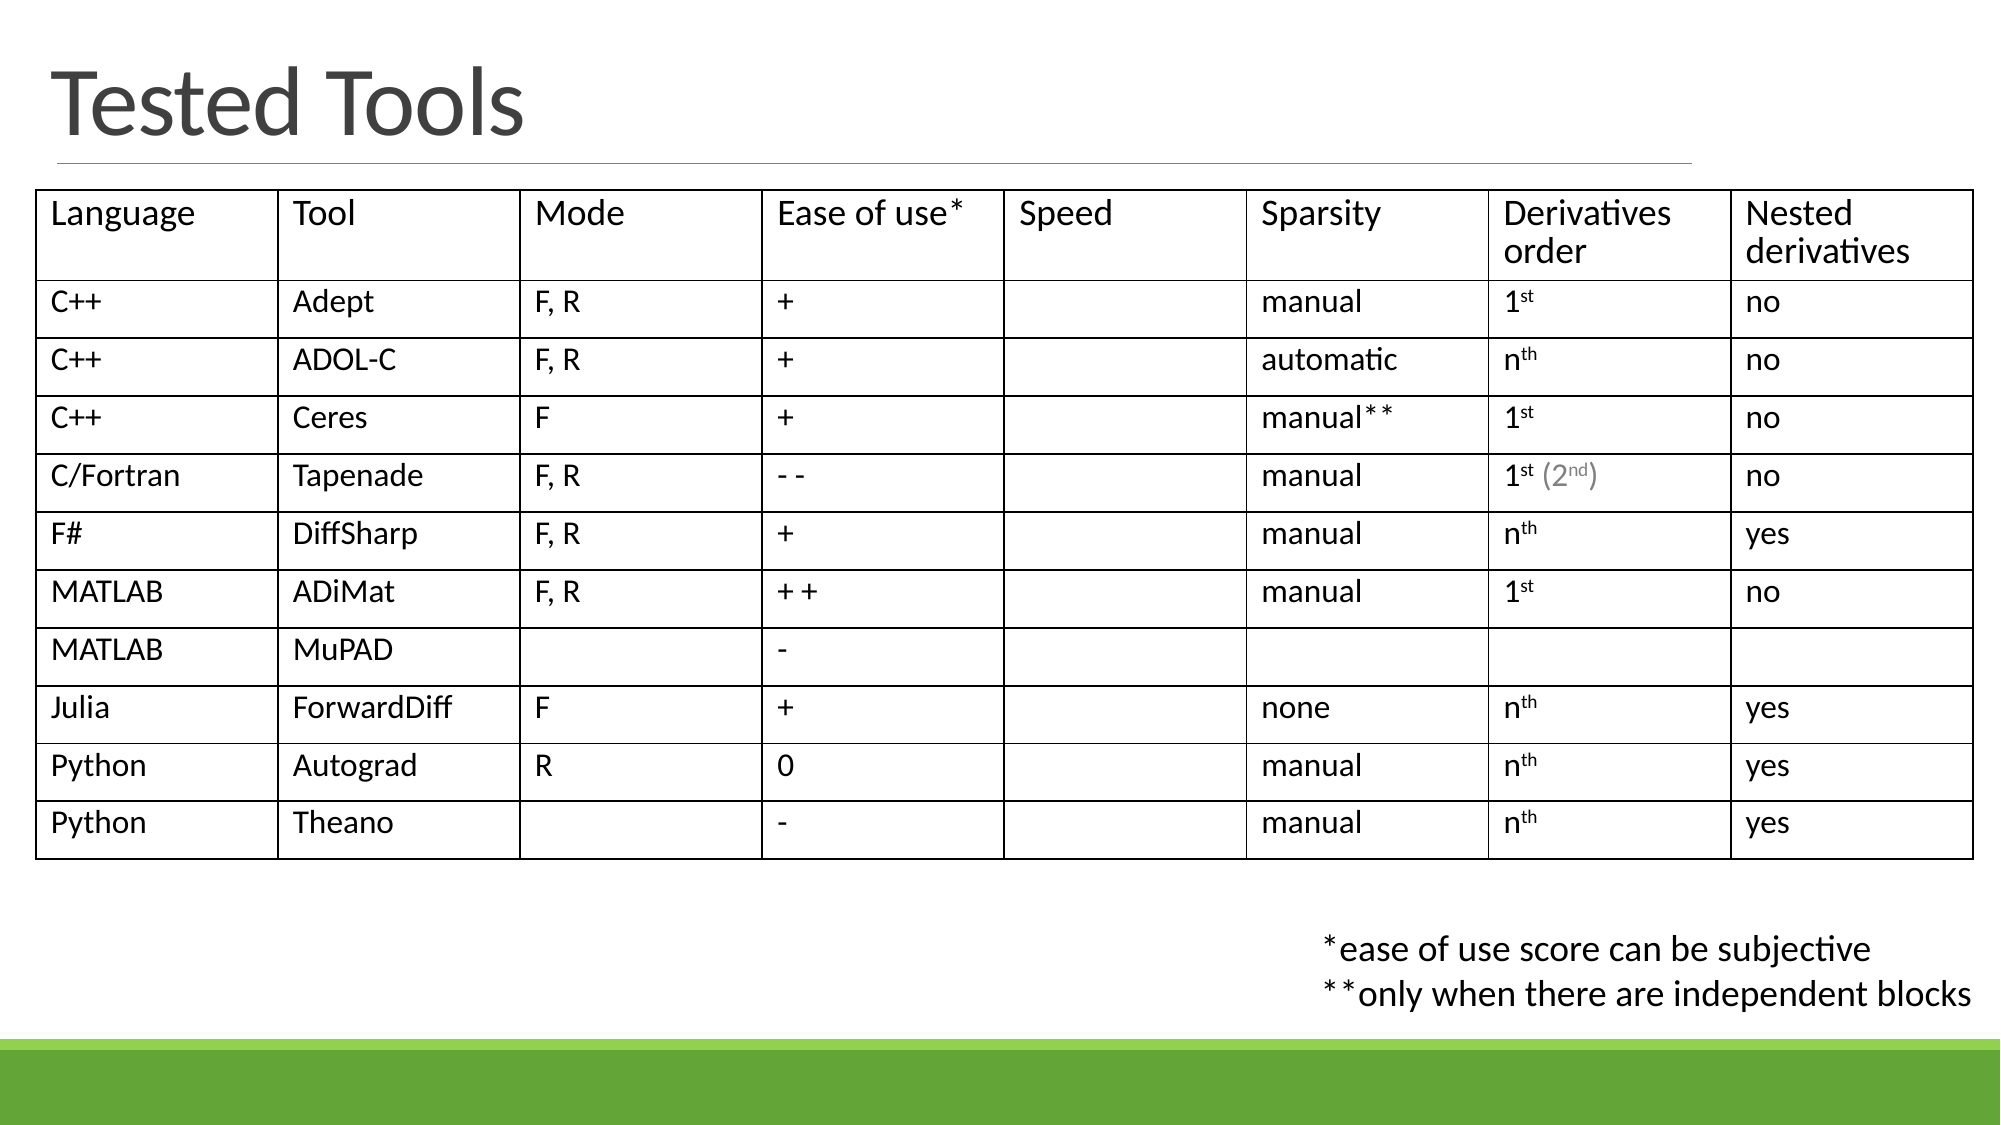

# Tested Tools
| Language | Tool | Mode | Ease of use\* | Speed | Sparsity | Derivatives order | Nested derivatives |
| --- | --- | --- | --- | --- | --- | --- | --- |
| C++ | Adept | F, R | + |  | manual | 1st | no |
| C++ | ADOL-C | F, R | + |  | automatic | nth | no |
| C++ | Ceres | F | + |  | manual\*\* | 1st | no |
| C/Fortran | Tapenade | F, R | - - |  | manual | 1st (2nd) | no |
| F# | DiffSharp | F, R | + |  | manual | nth | yes |
| MATLAB | ADiMat | F, R | + + |  | manual | 1st | no |
| MATLAB | MuPAD |  | - |  |  |  |  |
| Julia | ForwardDiff | F | + |  | none | nth | yes |
| Python | Autograd | R | 0 |  | manual | nth | yes |
| Python | Theano |  | - |  | manual | nth | yes |
*ease of use score can be subjective
**only when there are independent blocks